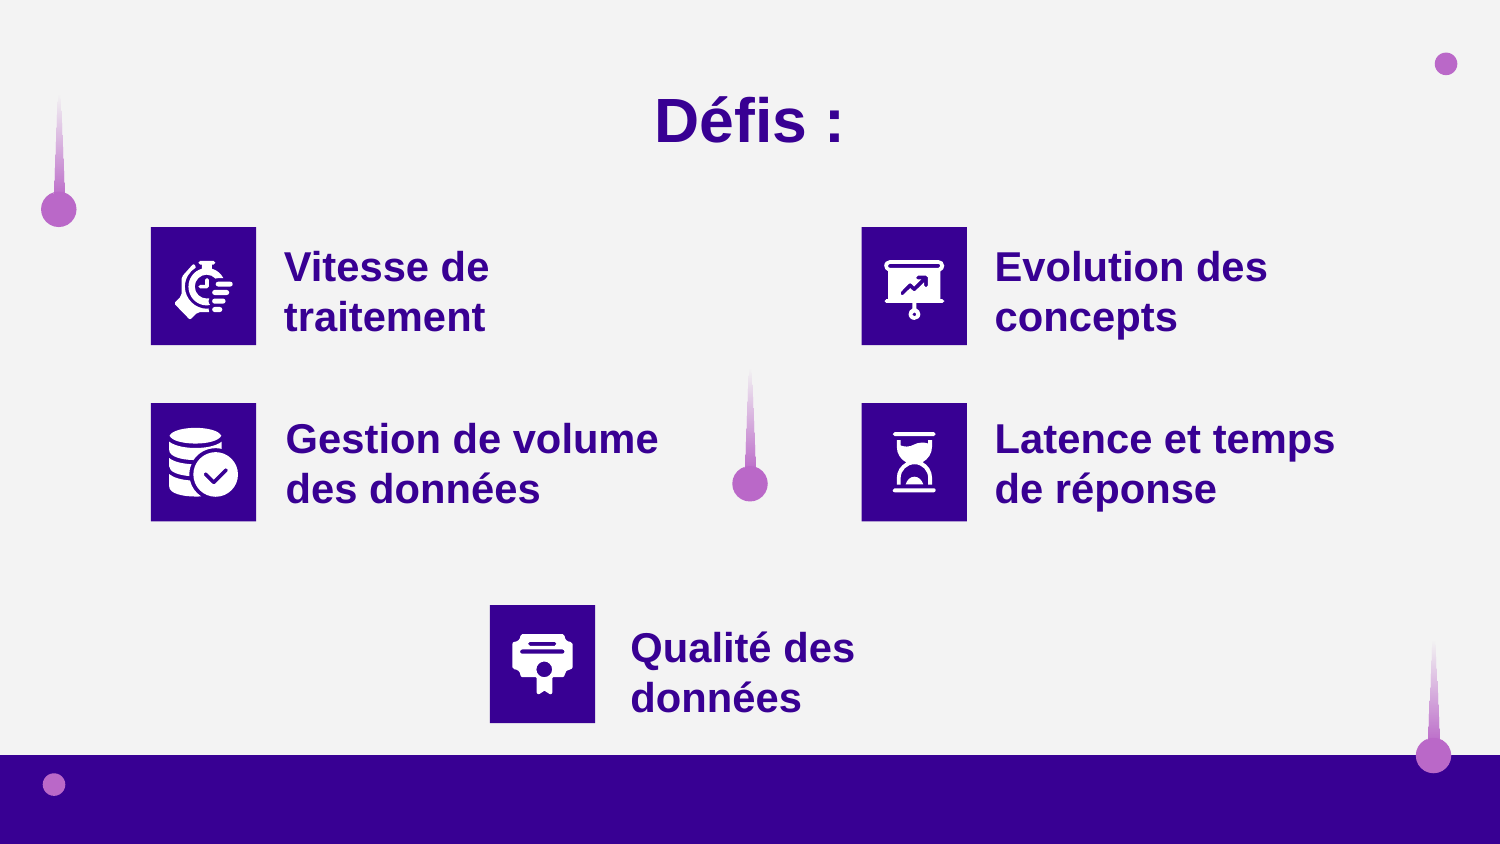

# Défis :

Evolution des concepts
Vitesse de traitement

Gestion de volume des données
Latence et temps de réponse

Qualité des données